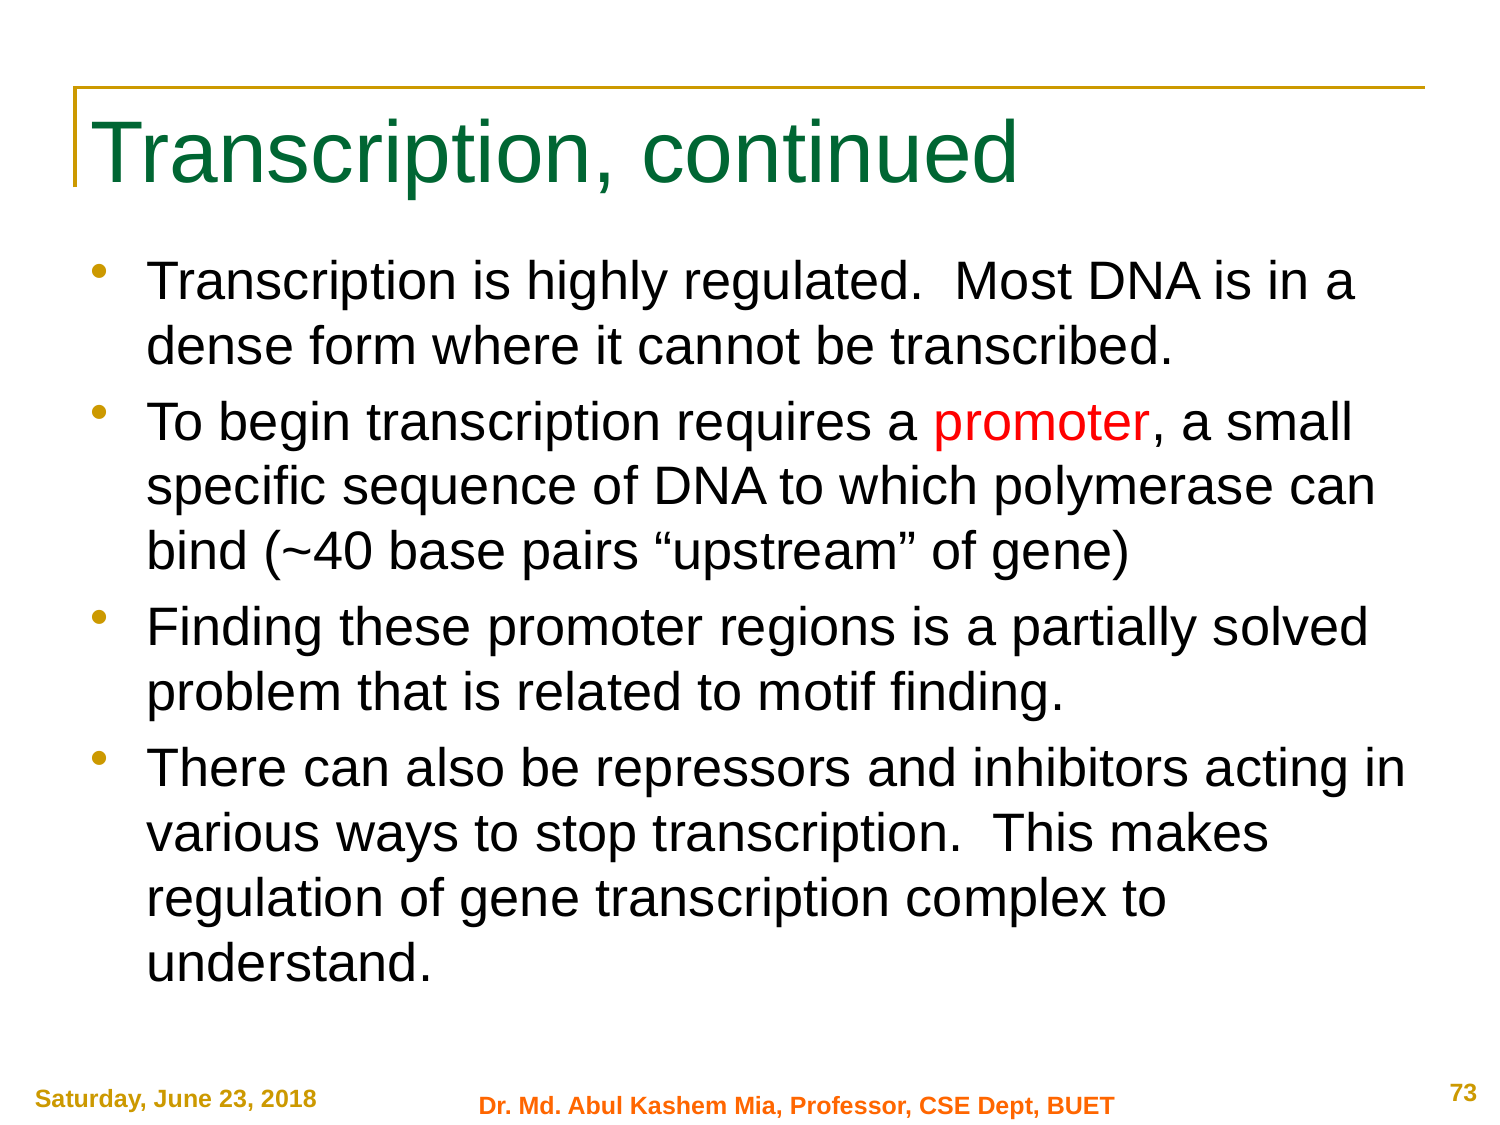

# Transcription, continued
Transcription is highly regulated.  Most DNA is in a dense form where it cannot be transcribed.
To begin transcription requires a promoter, a small specific sequence of DNA to which polymerase can bind (~40 base pairs “upstream” of gene)
Finding these promoter regions is a partially solved problem that is related to motif finding.
There can also be repressors and inhibitors acting in various ways to stop transcription.  This makes regulation of gene transcription complex to understand.